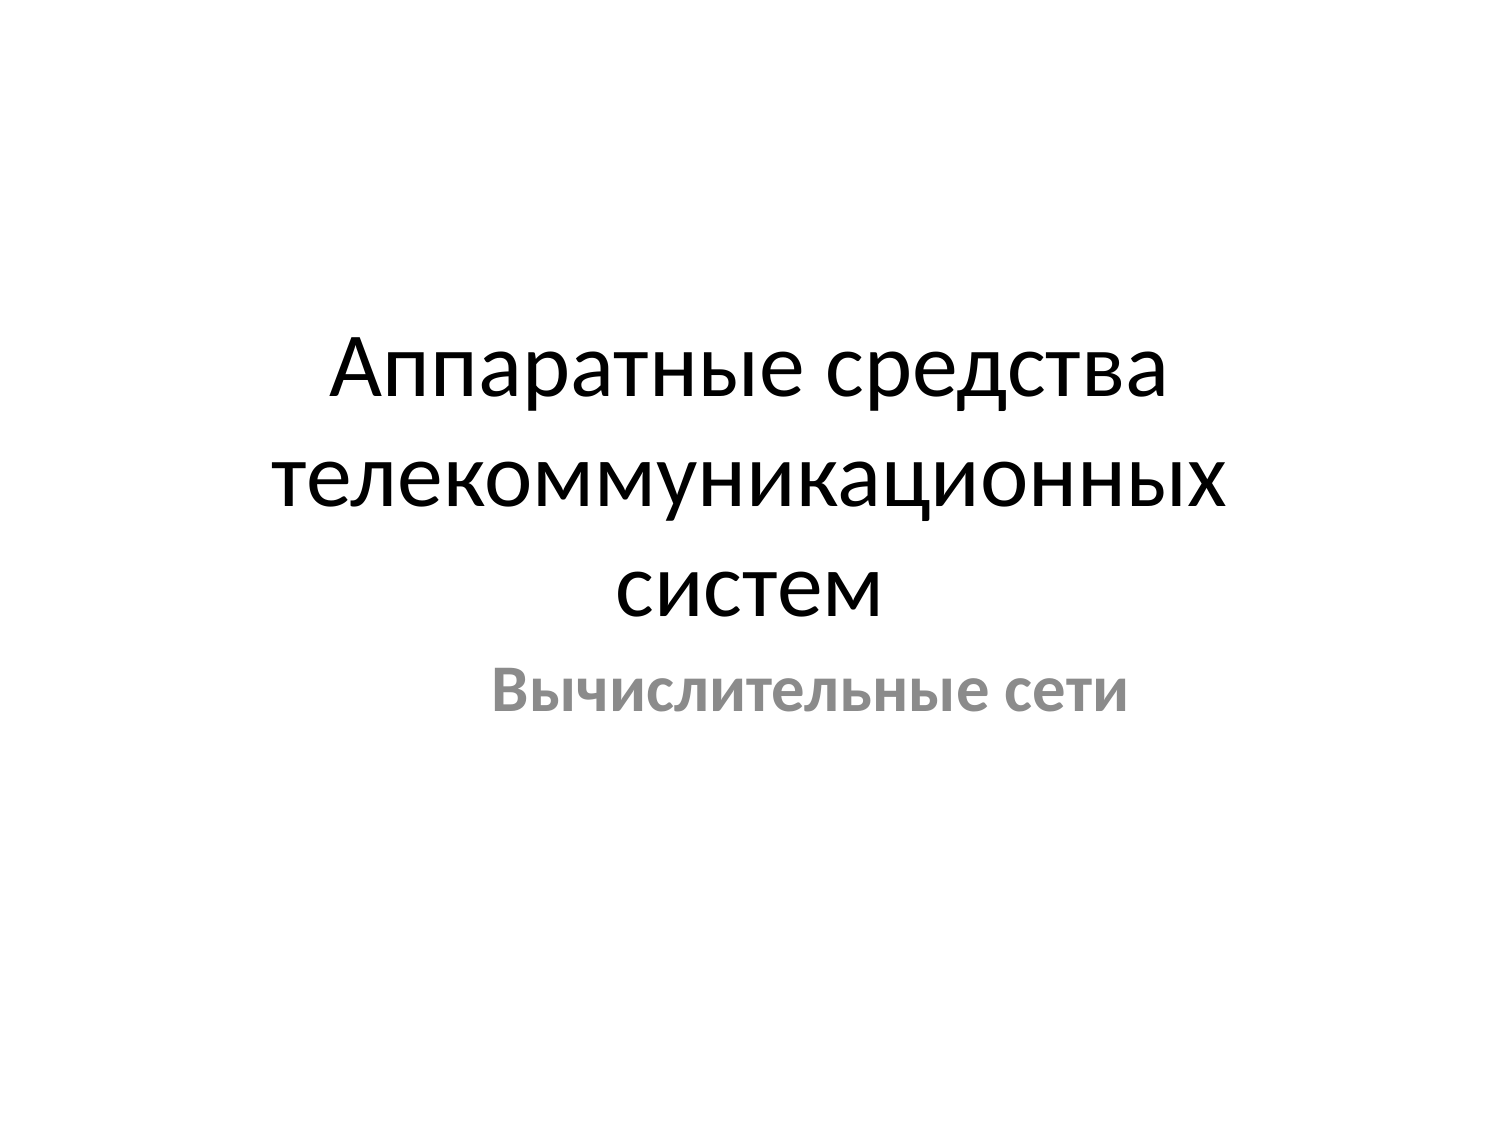

# Аппаратные средства телекоммуникационных систем
Вычислительные сети